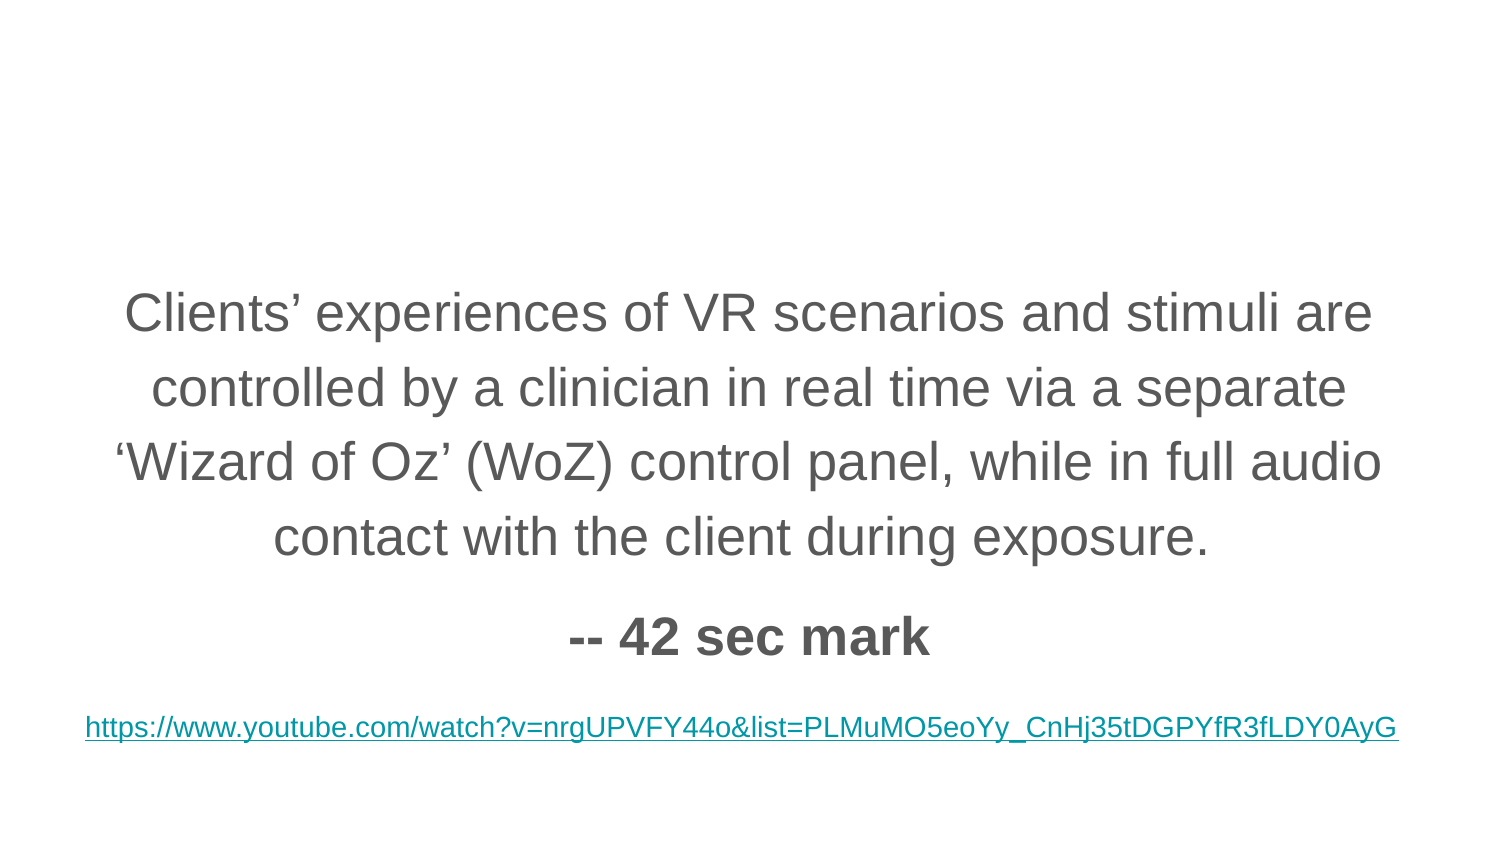

#
Clients’ experiences of VR scenarios and stimuli are controlled by a clinician in real time via a separate ‘Wizard of Oz’ (WoZ) control panel, while in full audio contact with the client during exposure.
-- 42 sec mark

https://www.youtube.com/watch?v=nrgUPVFY44o&list=PLMuMO5eoYy_CnHj35tDGPYfR3fLDY0AyG